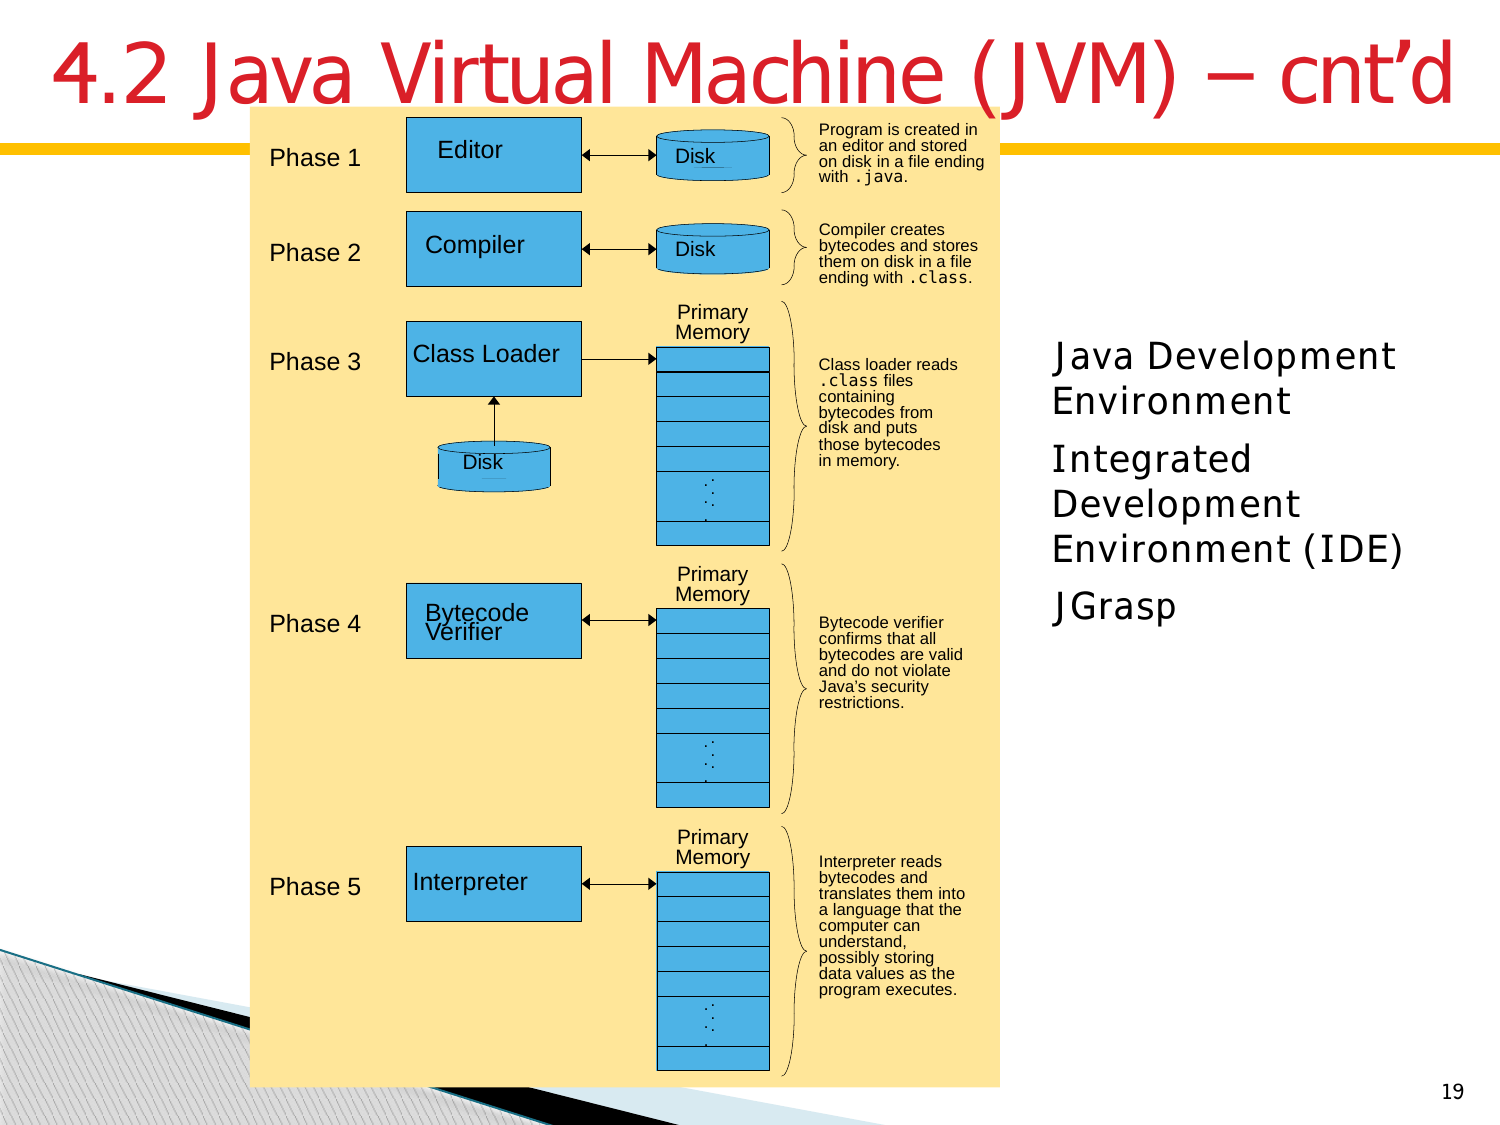

4.2 Java Virtual Machine (JVM) – cnt’d

Program is created in an editor and stored on disk in a file ending with .java.

Editor
Phase 1
Disk

Compiler creates bytecodes and stores them on disk in a file ending with .class.

Compiler
Phase 2
Disk

Primary
Memory

.
.
.

.
.
.

Class Loader
Phase 3
Class loader reads .class files containing bytecodes from disk and puts those bytecodes in memory.

Disk

Primary
Memory

.
.
.

.
.
.

Bytecode Verifier
Phase 4
Bytecode verifier confirms that all bytecodes are valid and do not violate Java’s security restrictions.

Primary
Memory

.
.
.
.
.
.

Interpreter reads bytecodes and translates them into a language that the computer can understand, possibly storing data values as the program executes.
Interpreter
Phase 5

Java Development Environment
Integrated Development  Environment (IDE)
JGrasp
19